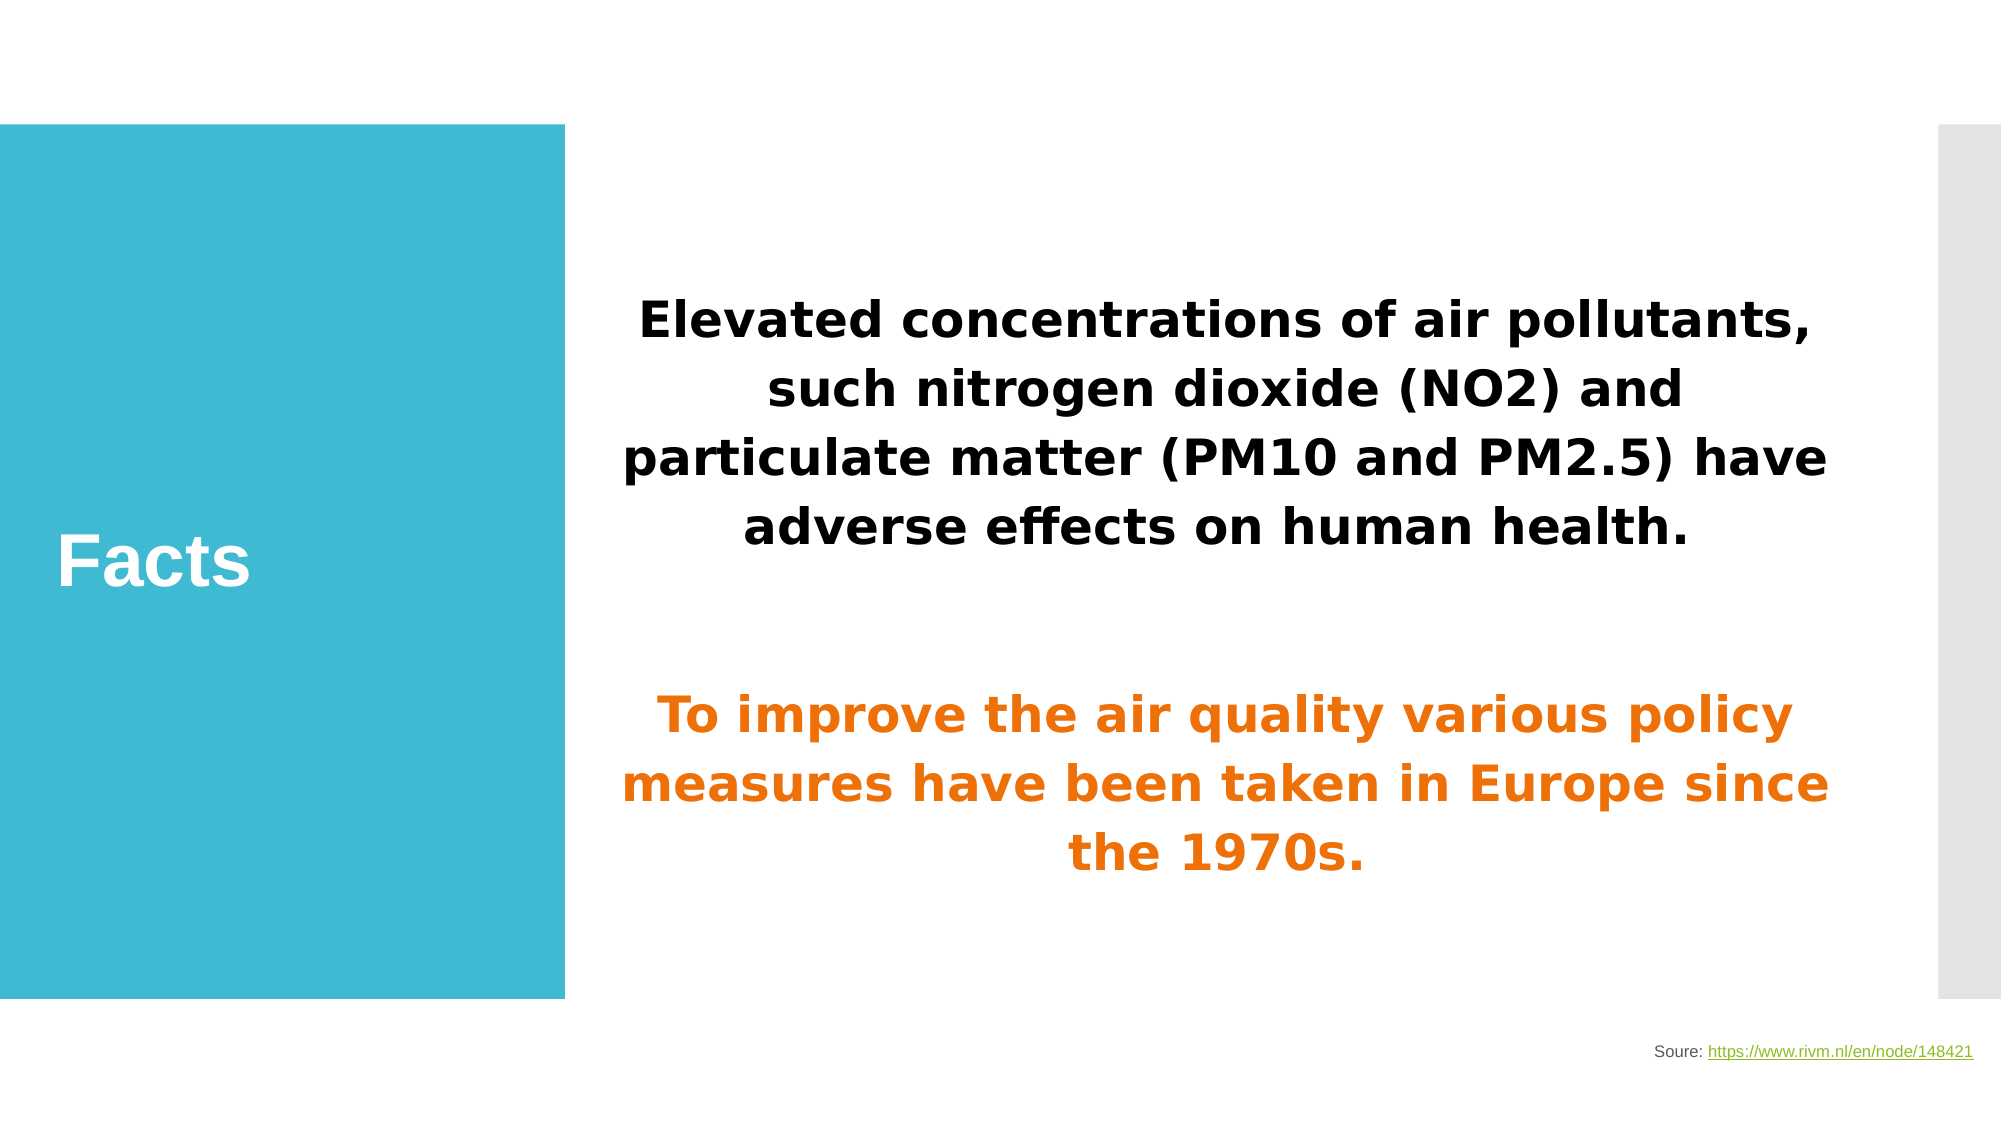

Elevated concentrations of air pollutants, such nitrogen dioxide (NO2) and particulate matter (PM10 and PM2.5) have adverse effects on human health.

To improve the air quality various policy measures have been taken in Europe since the 1970s.
# Facts
Soure: https://www.rivm.nl/en/node/148421